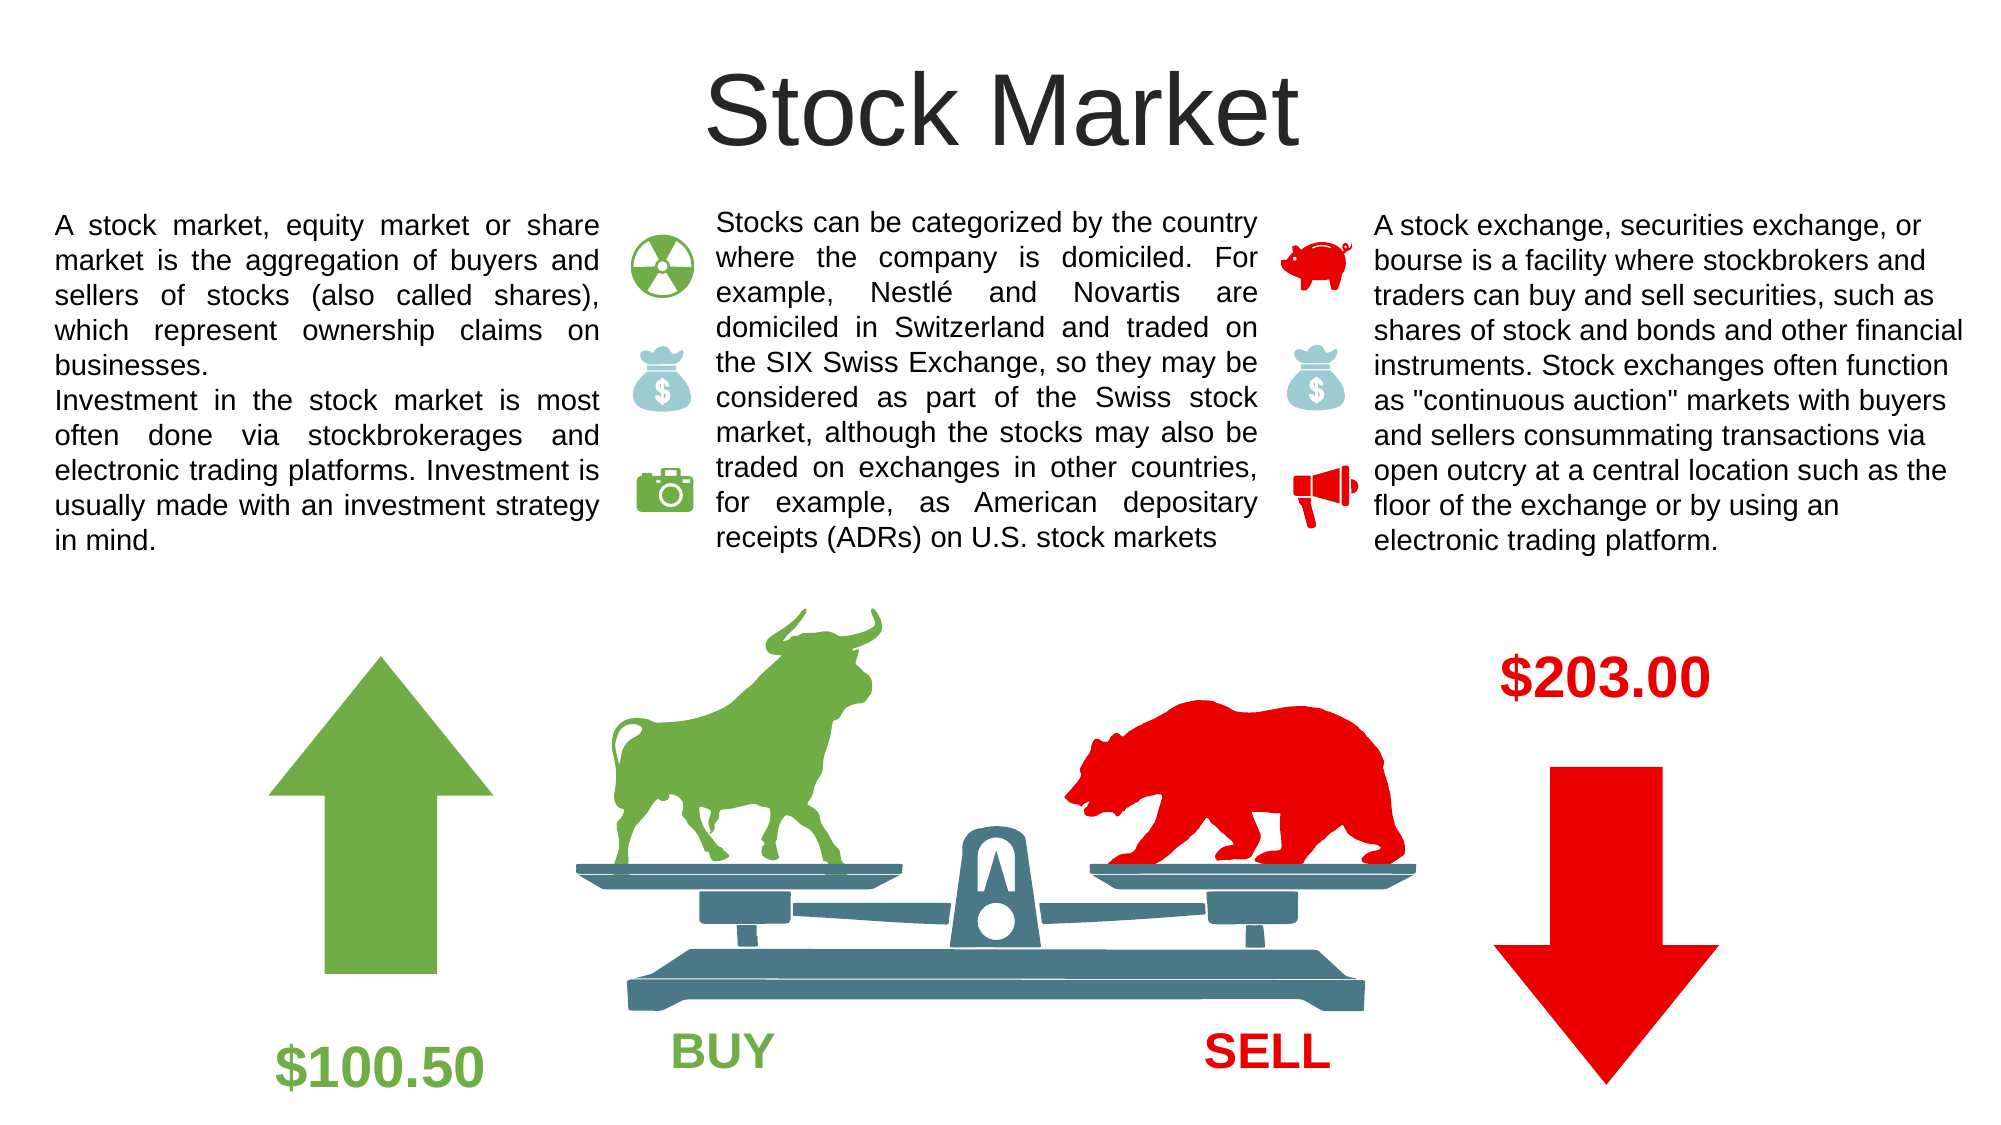

Stock Market
Stocks can be categorized by the country where the company is domiciled. For example, Nestlé and Novartis are domiciled in Switzerland and traded on the SIX Swiss Exchange, so they may be considered as part of the Swiss stock market, although the stocks may also be traded on exchanges in other countries, for example, as American depositary receipts (ADRs) on U.S. stock markets
A stock exchange, securities exchange, or bourse is a facility where stockbrokers and traders can buy and sell securities, such as shares of stock and bonds and other financial instruments. Stock exchanges often function as "continuous auction" markets with buyers and sellers consummating transactions via open outcry at a central location such as the floor of the exchange or by using an electronic trading platform.
A stock market, equity market or share market is the aggregation of buyers and sellers of stocks (also called shares), which represent ownership claims on businesses.
Investment in the stock market is most often done via stockbrokerages and electronic trading platforms. Investment is usually made with an investment strategy in mind.

$203.00
$100.50

BUY
SELL